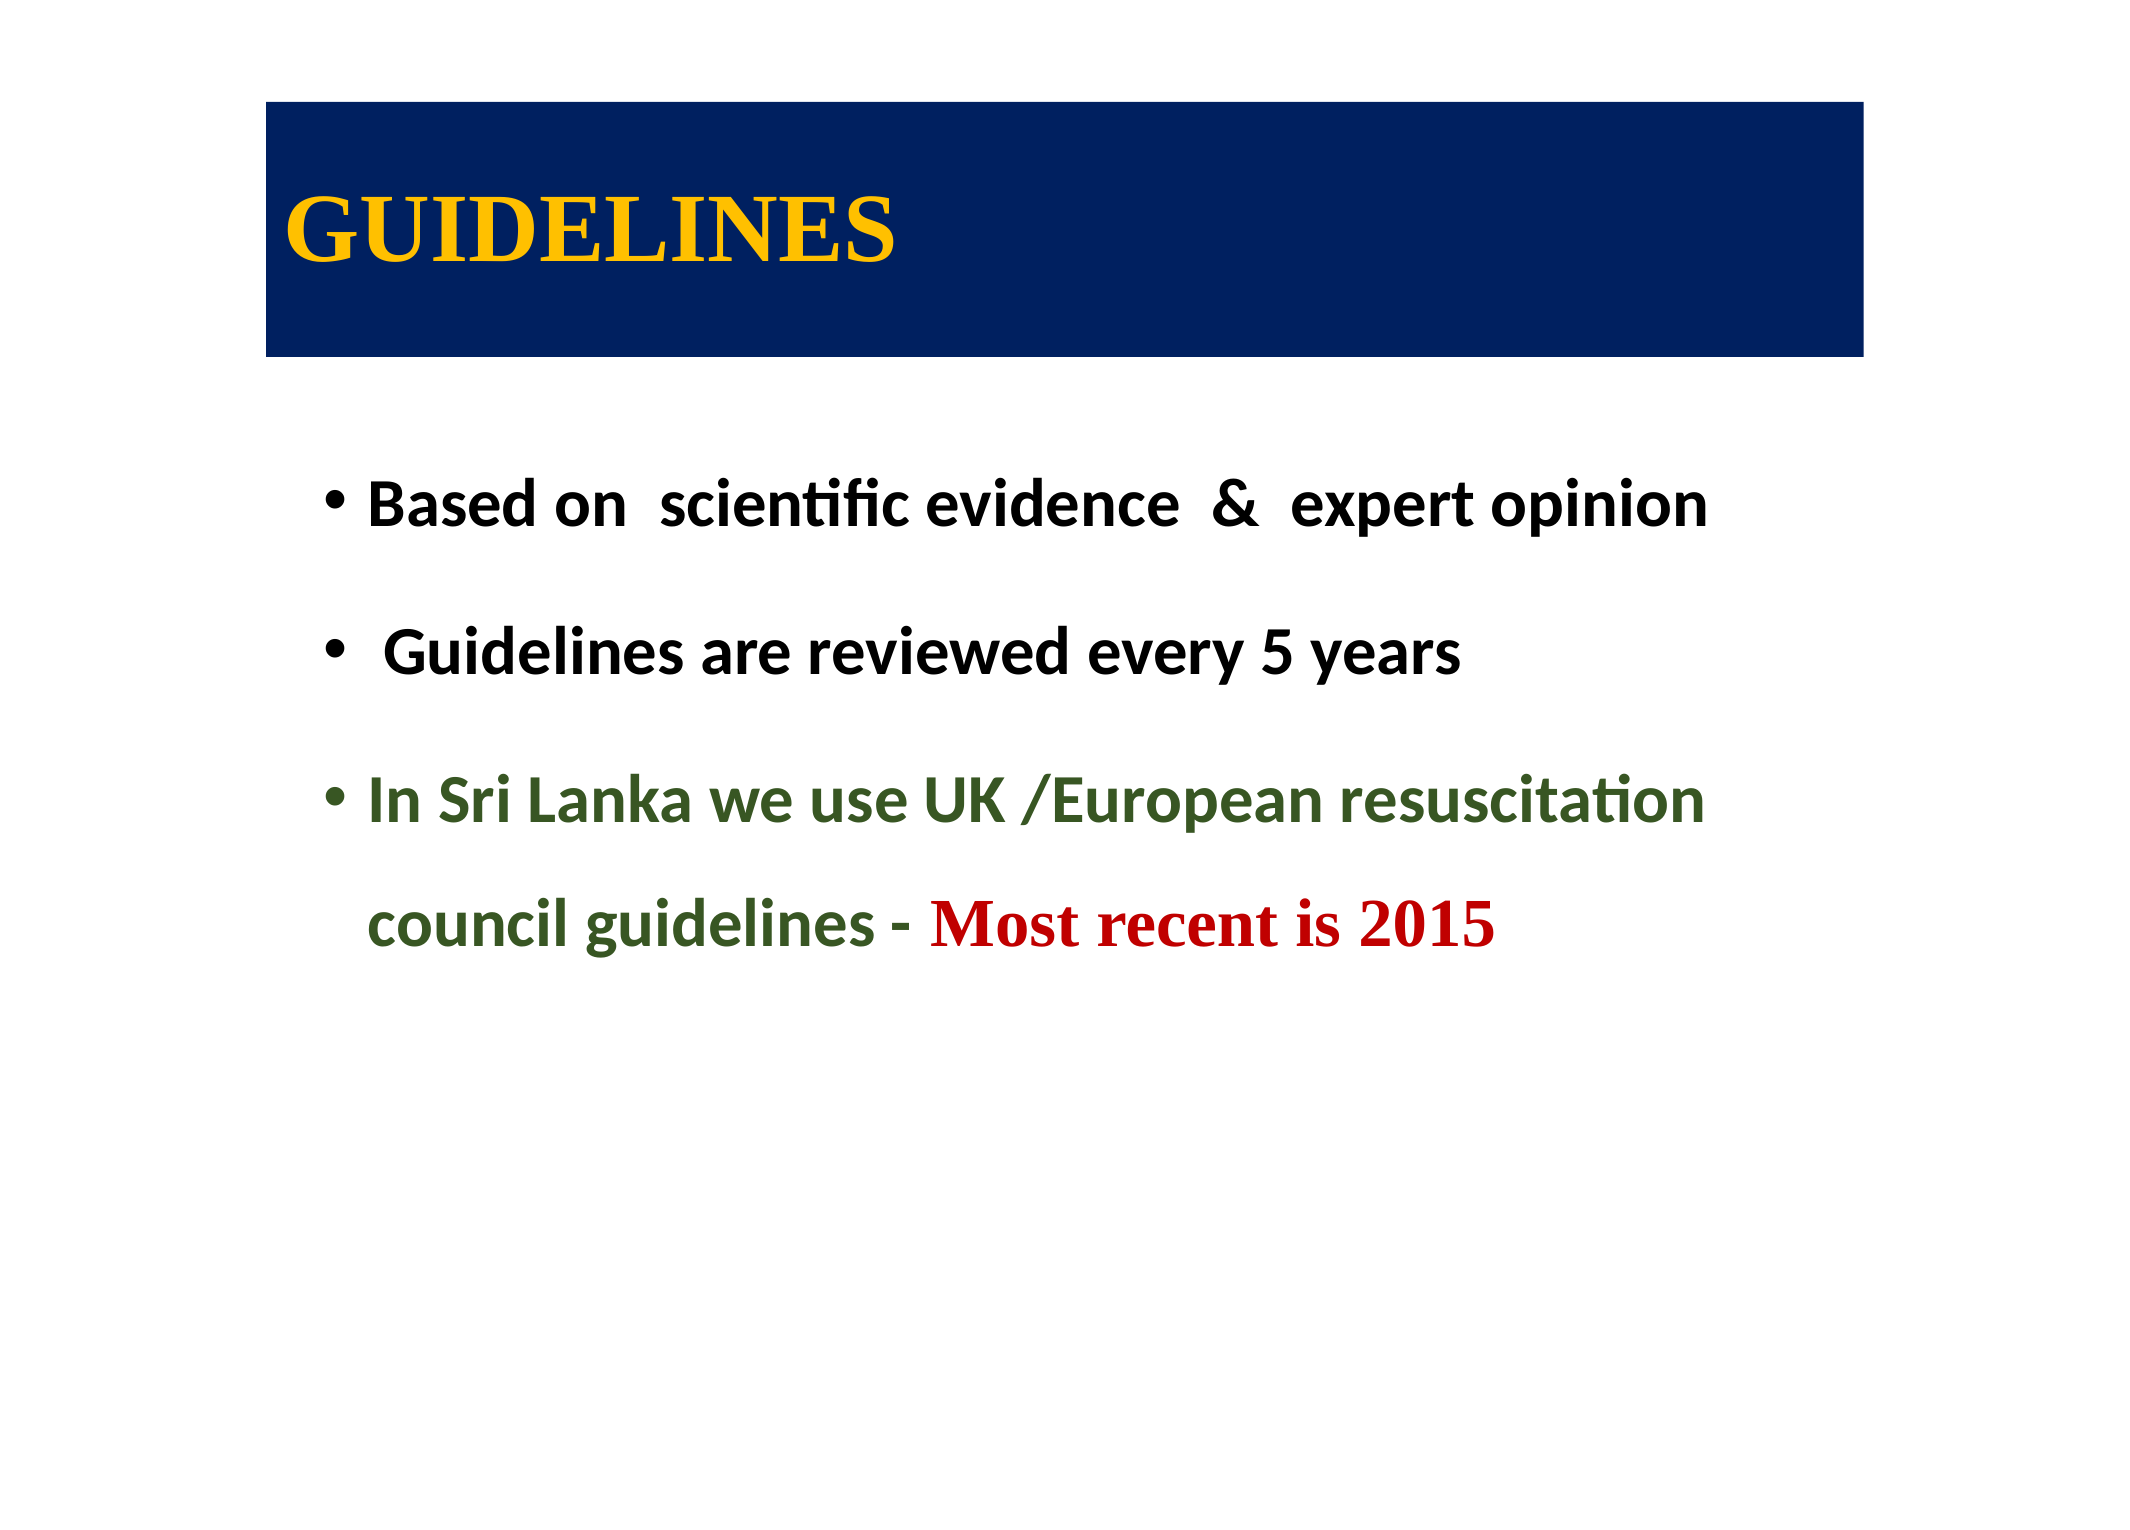

# GUIDELINES
Based on  scientific evidence  &  expert opinion
 Guidelines are reviewed every 5 years
In Sri Lanka we use UK /European resuscitation council guidelines - Most recent is 2015